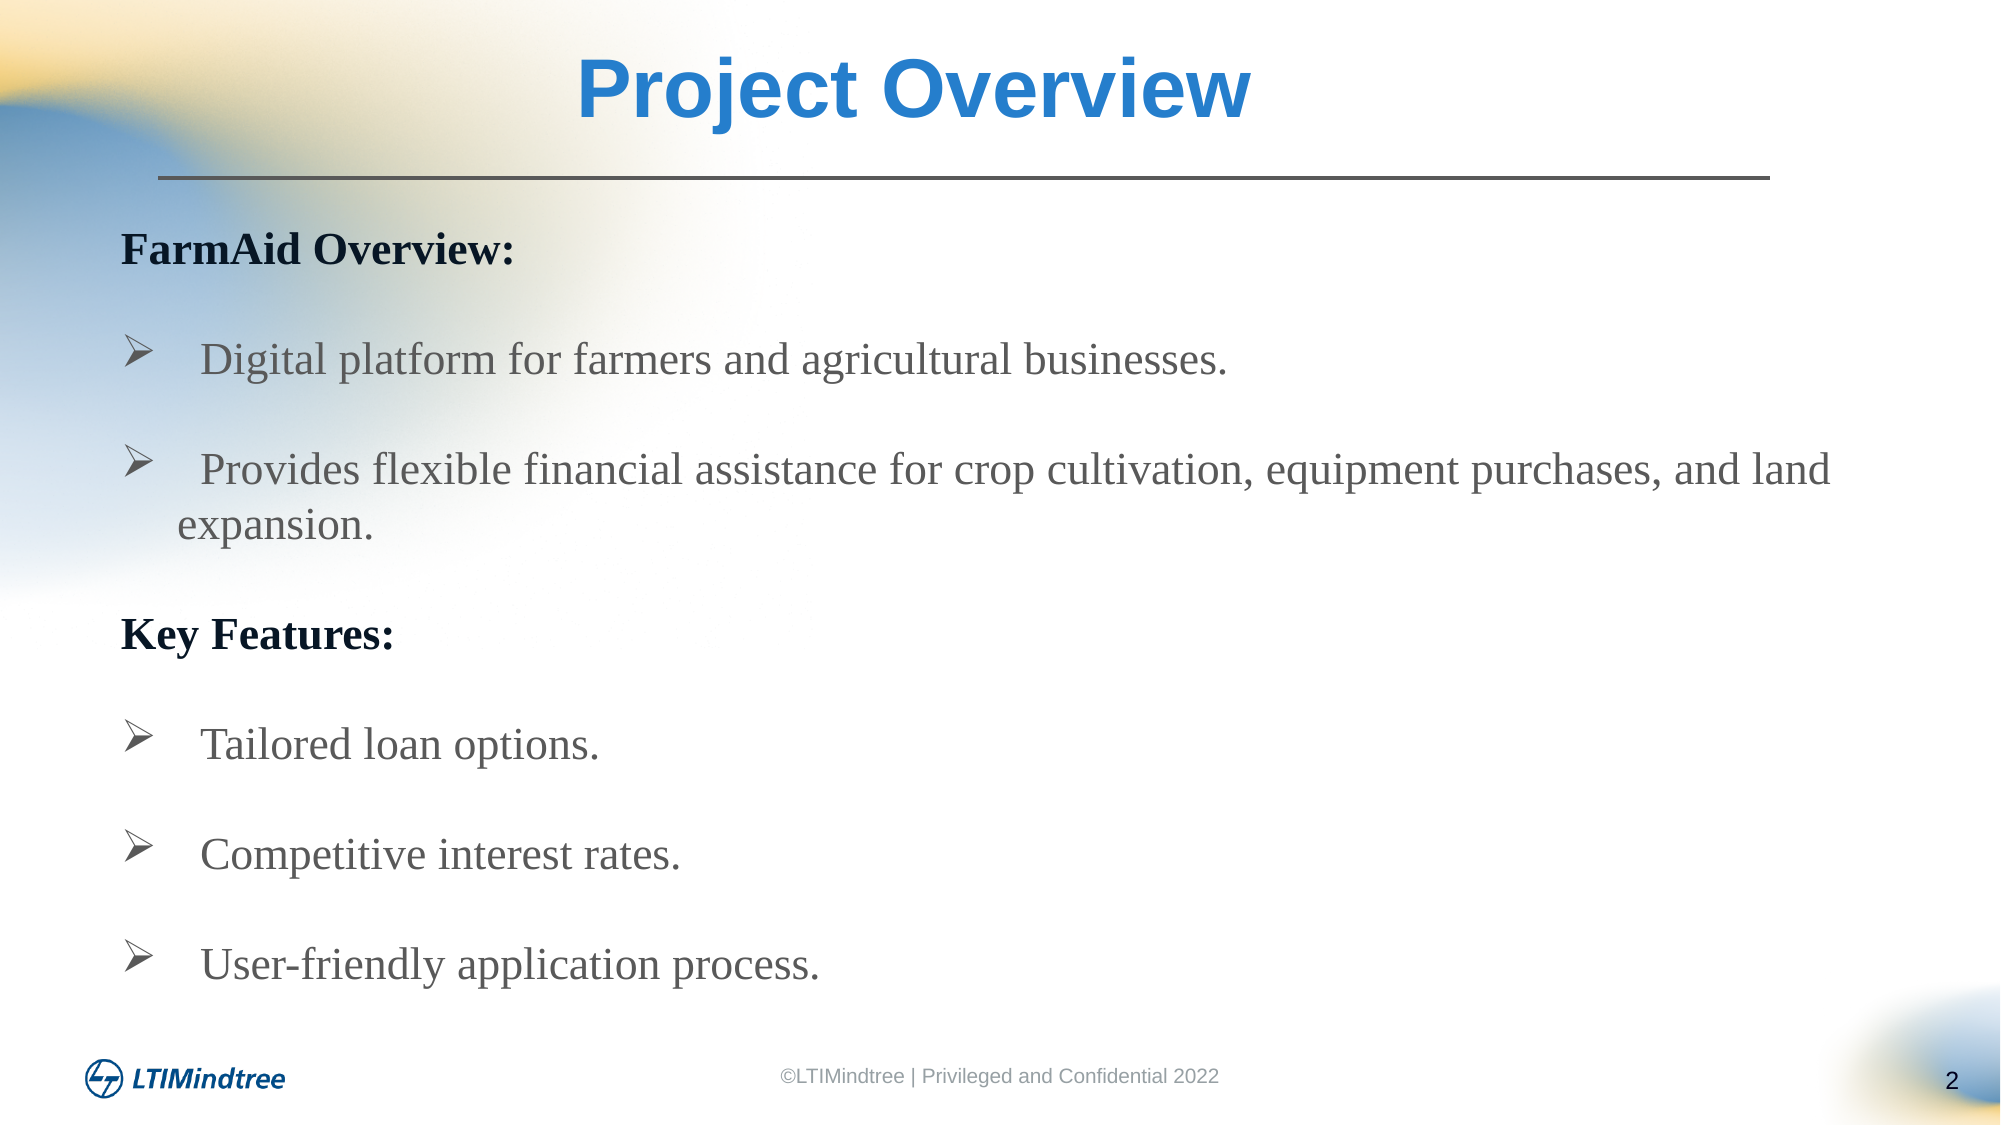

Project Overview

FarmAid Overview:

  Digital platform for farmers and agricultural businesses.

  Provides flexible financial assistance for crop cultivation, equipment purchases, and land expansion.

Key Features:

  Tailored loan options.

  Competitive interest rates.

  User-friendly application process.